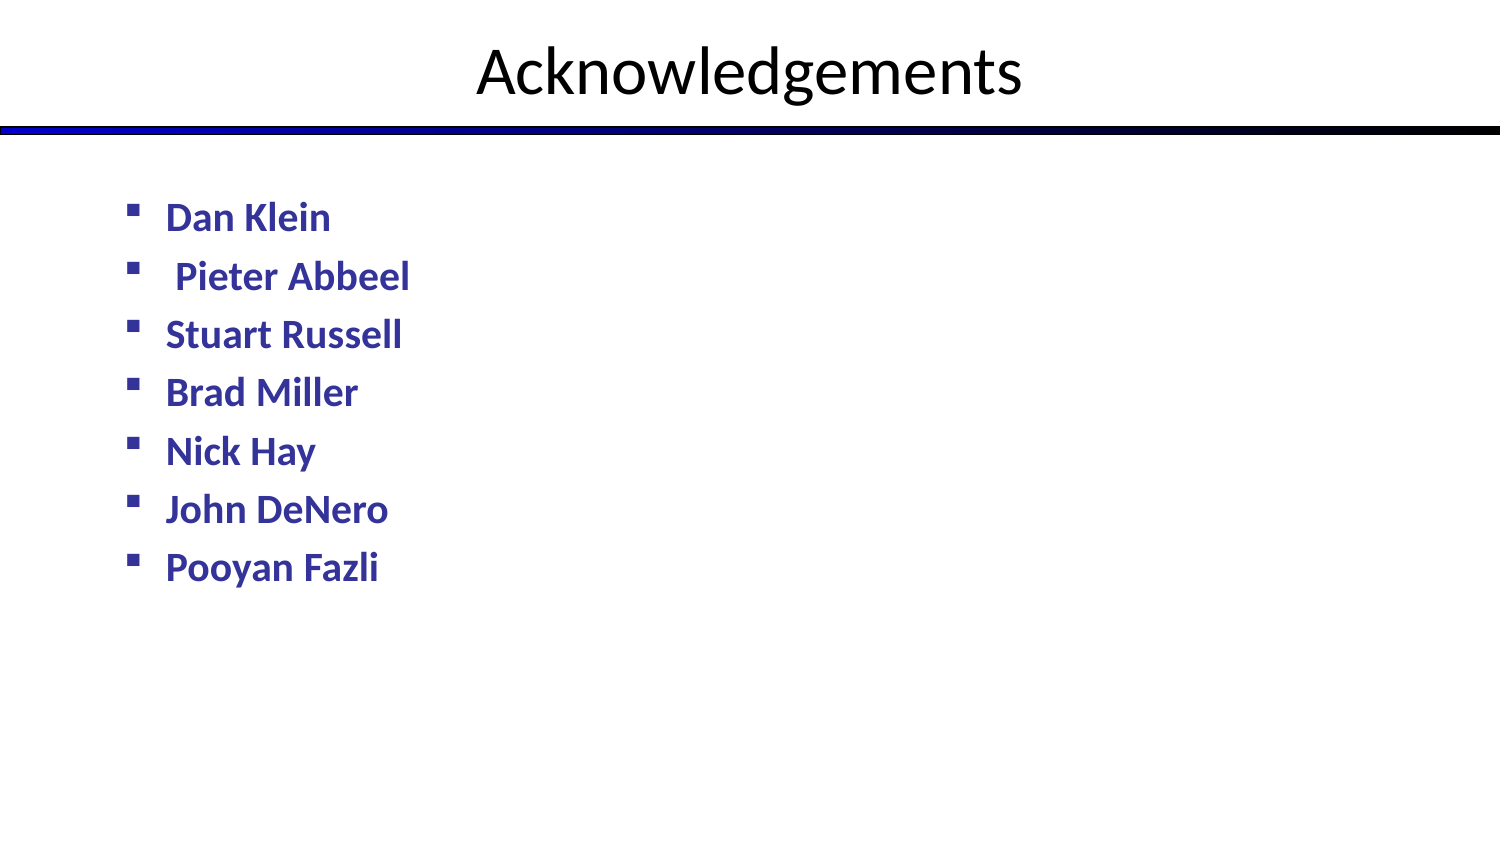

# Acknowledgements
Dan Klein
 Pieter Abbeel
Stuart Russell
Brad Miller
Nick Hay
John DeNero
Pooyan Fazli